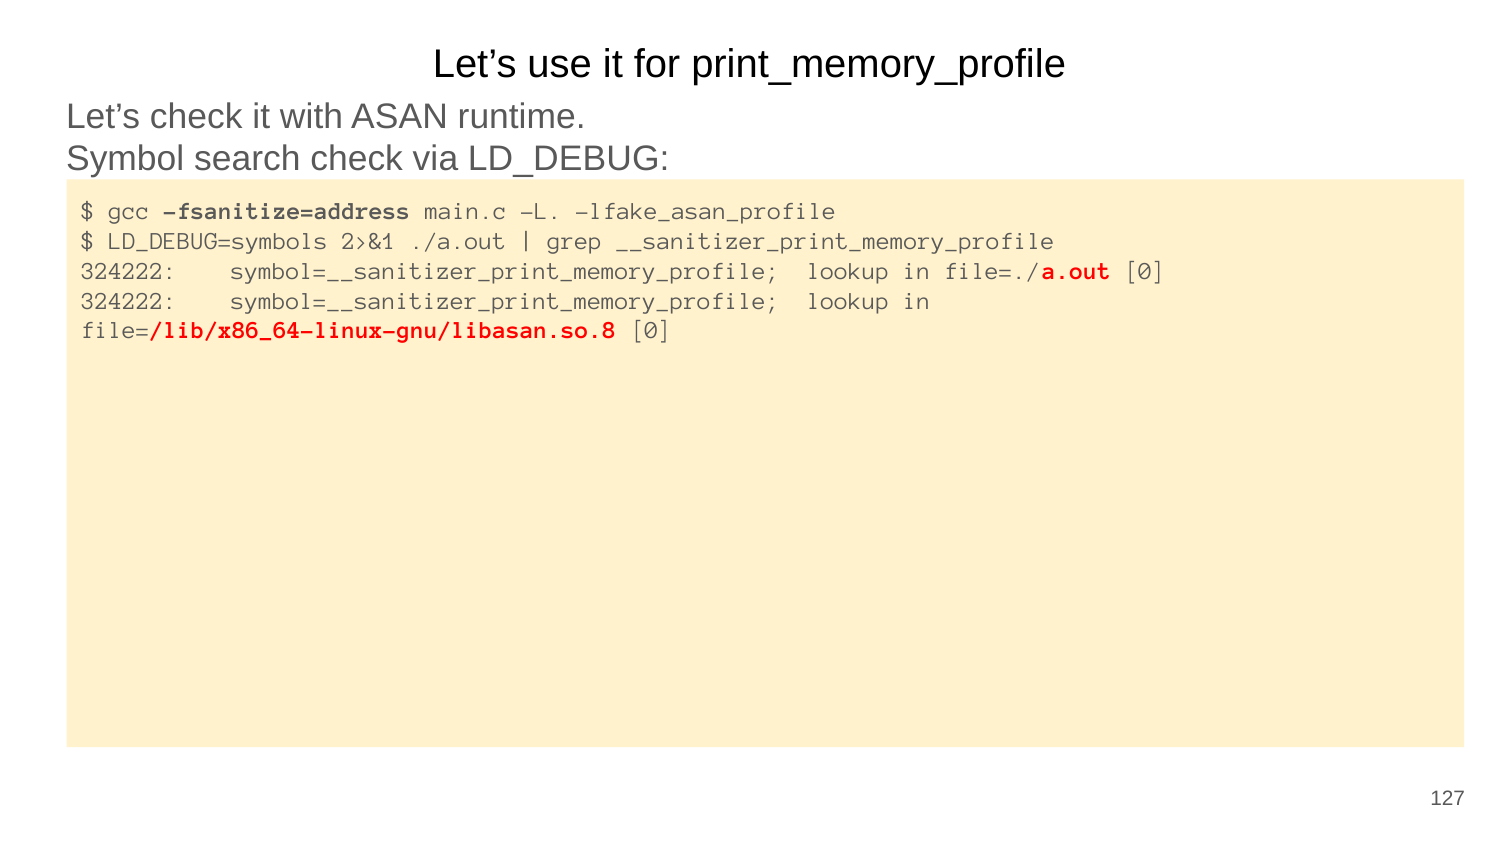

Let’s use it for print_memory_profile
Let’s check it with ASAN runtime.
Symbol search check via LD_DEBUG:
$ gcc -fsanitize=address main.c -L. -lfake_asan_profile
$ LD_DEBUG=symbols 2>&1 ./a.out | grep __sanitizer_print_memory_profile
324222:	symbol=__sanitizer_print_memory_profile;  lookup in file=./a.out [0]
324222:	symbol=__sanitizer_print_memory_profile;  lookup in file=/lib/x86_64-linux-gnu/libasan.so.8 [0]

127